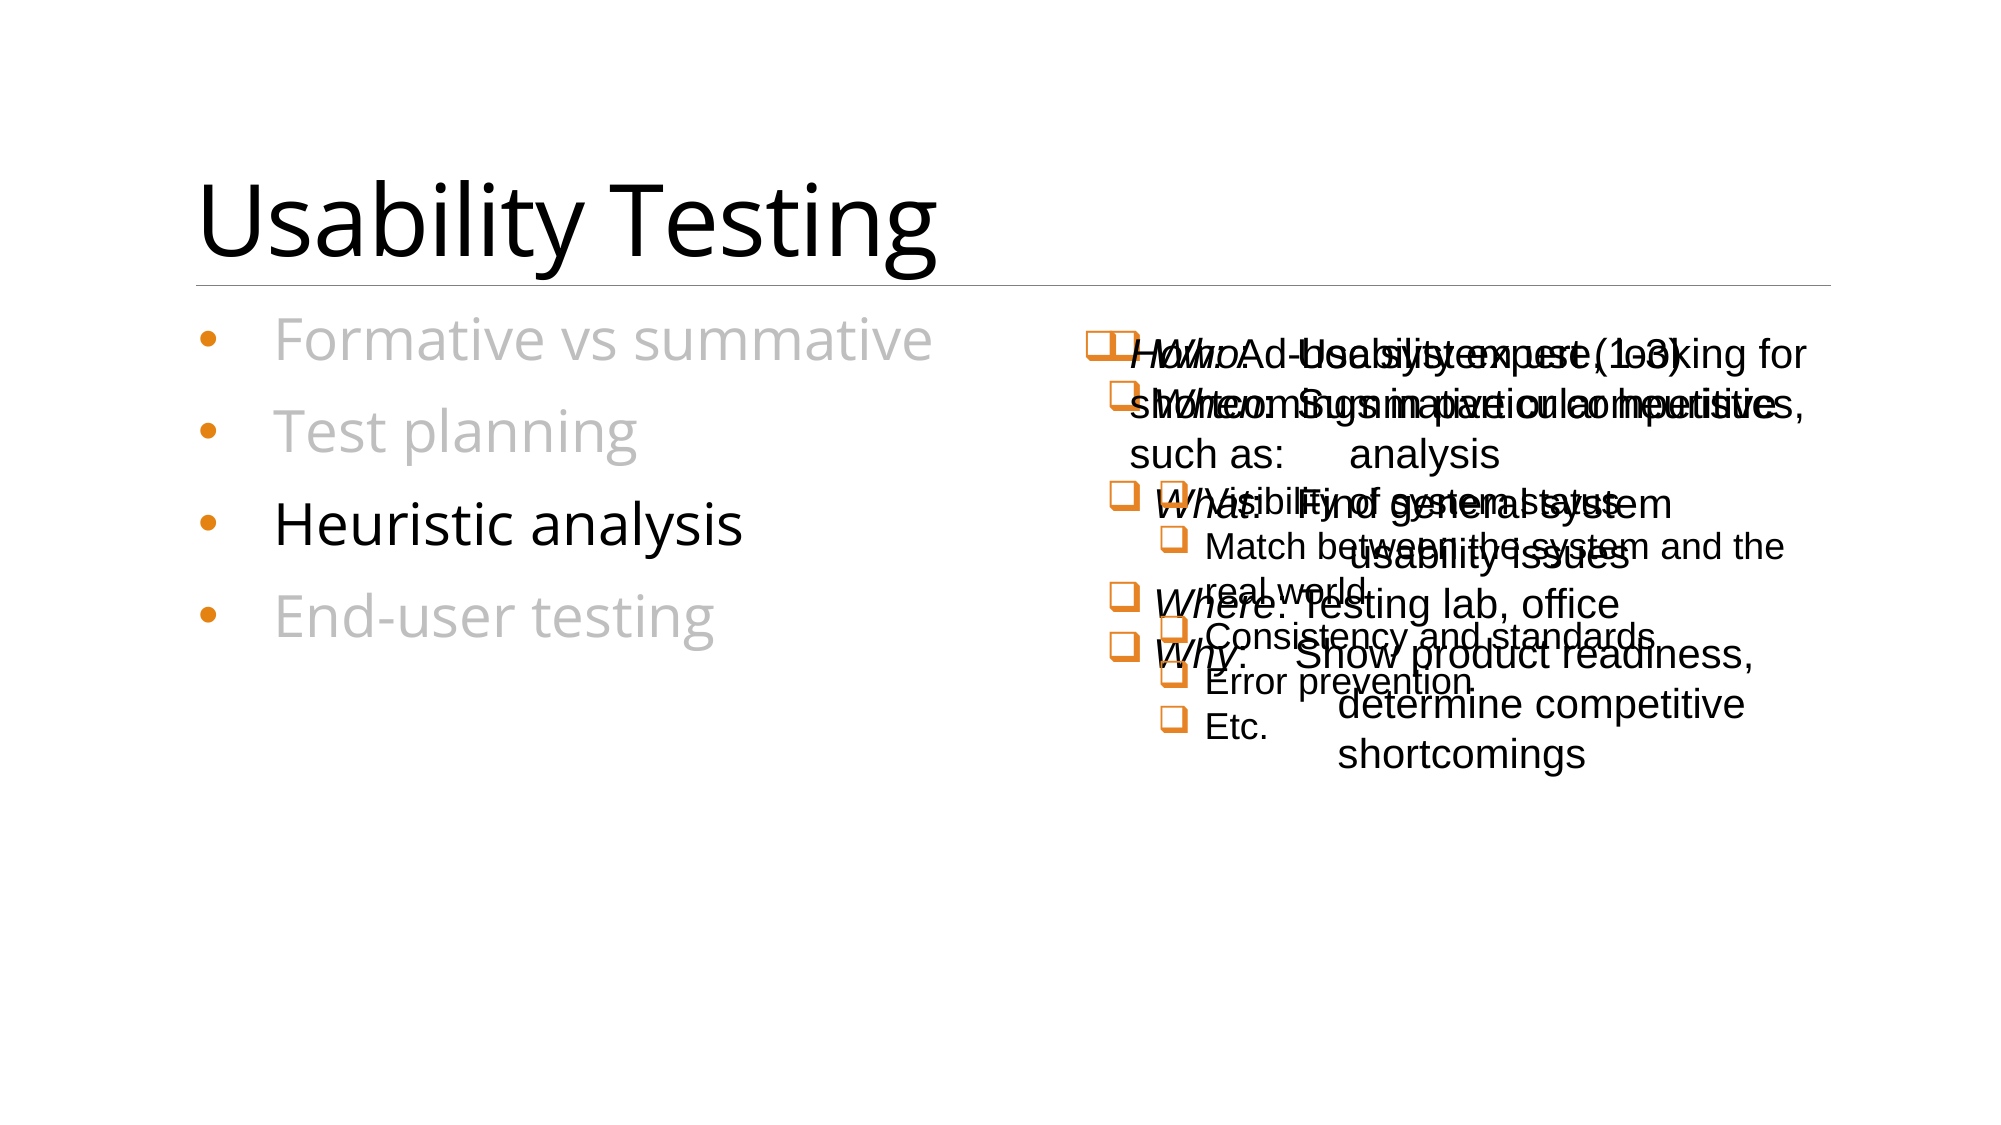

# Usability Testing
Formative vs summative
Test planning
Heuristic analysis
End-user testing

How: Ad-hoc system use, looking for shortcomings in particular heuristics, such as:
Visibility of system status
Match between the system and the real world
Consistency and standards
Error prevention
Etc.
Who:    Usability expert (1-3)
When:  Summative or competitive 	    analysis
What:   Find general system 	 	    usability issues
Where: Testing lab, office
Why:    Show product readiness,        	   determine competitive  	   shortcomings